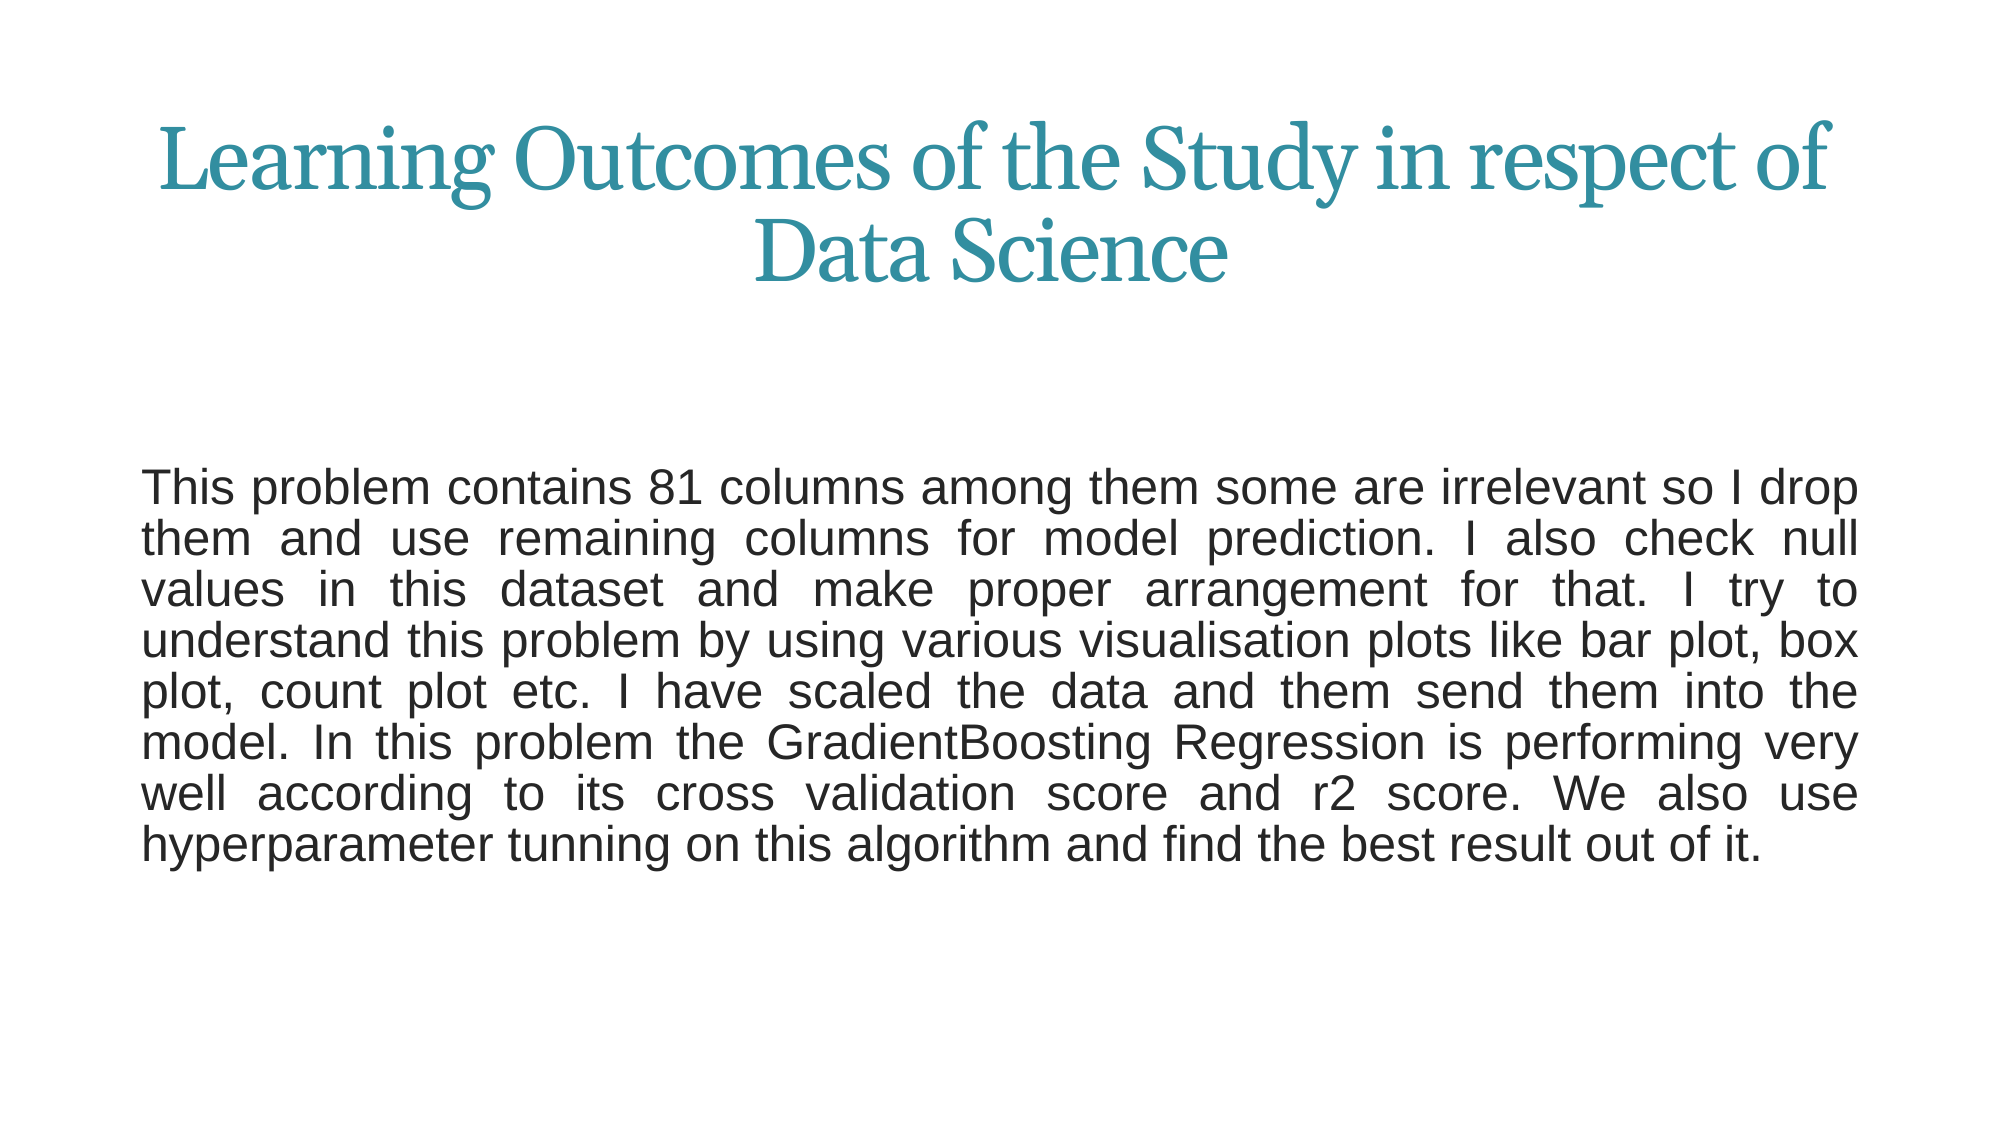

# Learning Outcomes of the Study in respect of Data Science
This problem contains 81 columns among them some are irrelevant so I drop them and use remaining columns for model prediction. I also check null values in this dataset and make proper arrangement for that. I try to understand this problem by using various visualisation plots like bar plot, box plot, count plot etc. I have scaled the data and them send them into the model. In this problem the GradientBoosting Regression is performing very well according to its cross validation score and r2 score. We also use hyperparameter tunning on this algorithm and find the best result out of it.